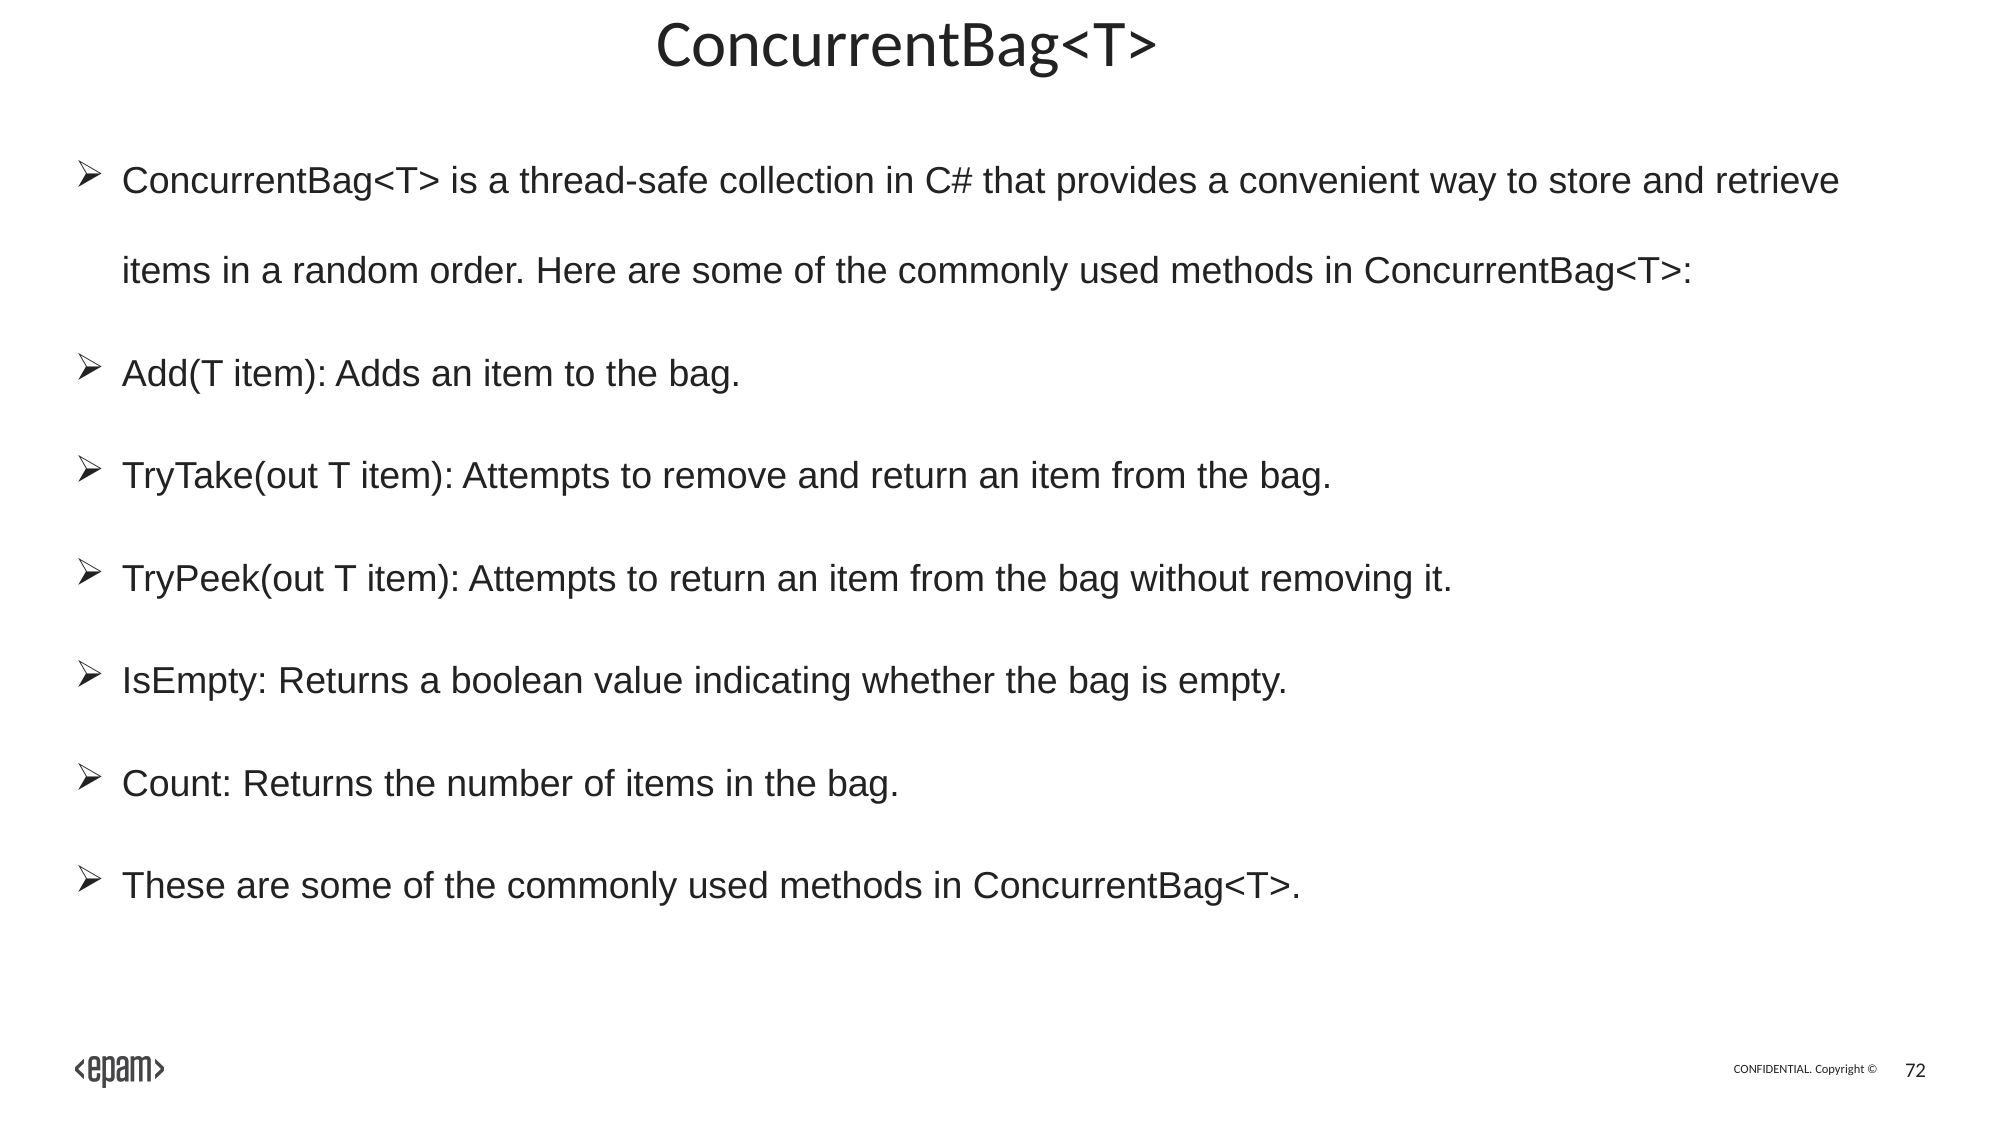

# ConcurrentBag<T>
ConcurrentBag<T> is a thread-safe collection in C# that provides a convenient way to store and retrieve items in a random order. Here are some of the commonly used methods in ConcurrentBag<T>:
Add(T item): Adds an item to the bag.
TryTake(out T item): Attempts to remove and return an item from the bag.
TryPeek(out T item): Attempts to return an item from the bag without removing it.
IsEmpty: Returns a boolean value indicating whether the bag is empty.
Count: Returns the number of items in the bag.
These are some of the commonly used methods in ConcurrentBag<T>.